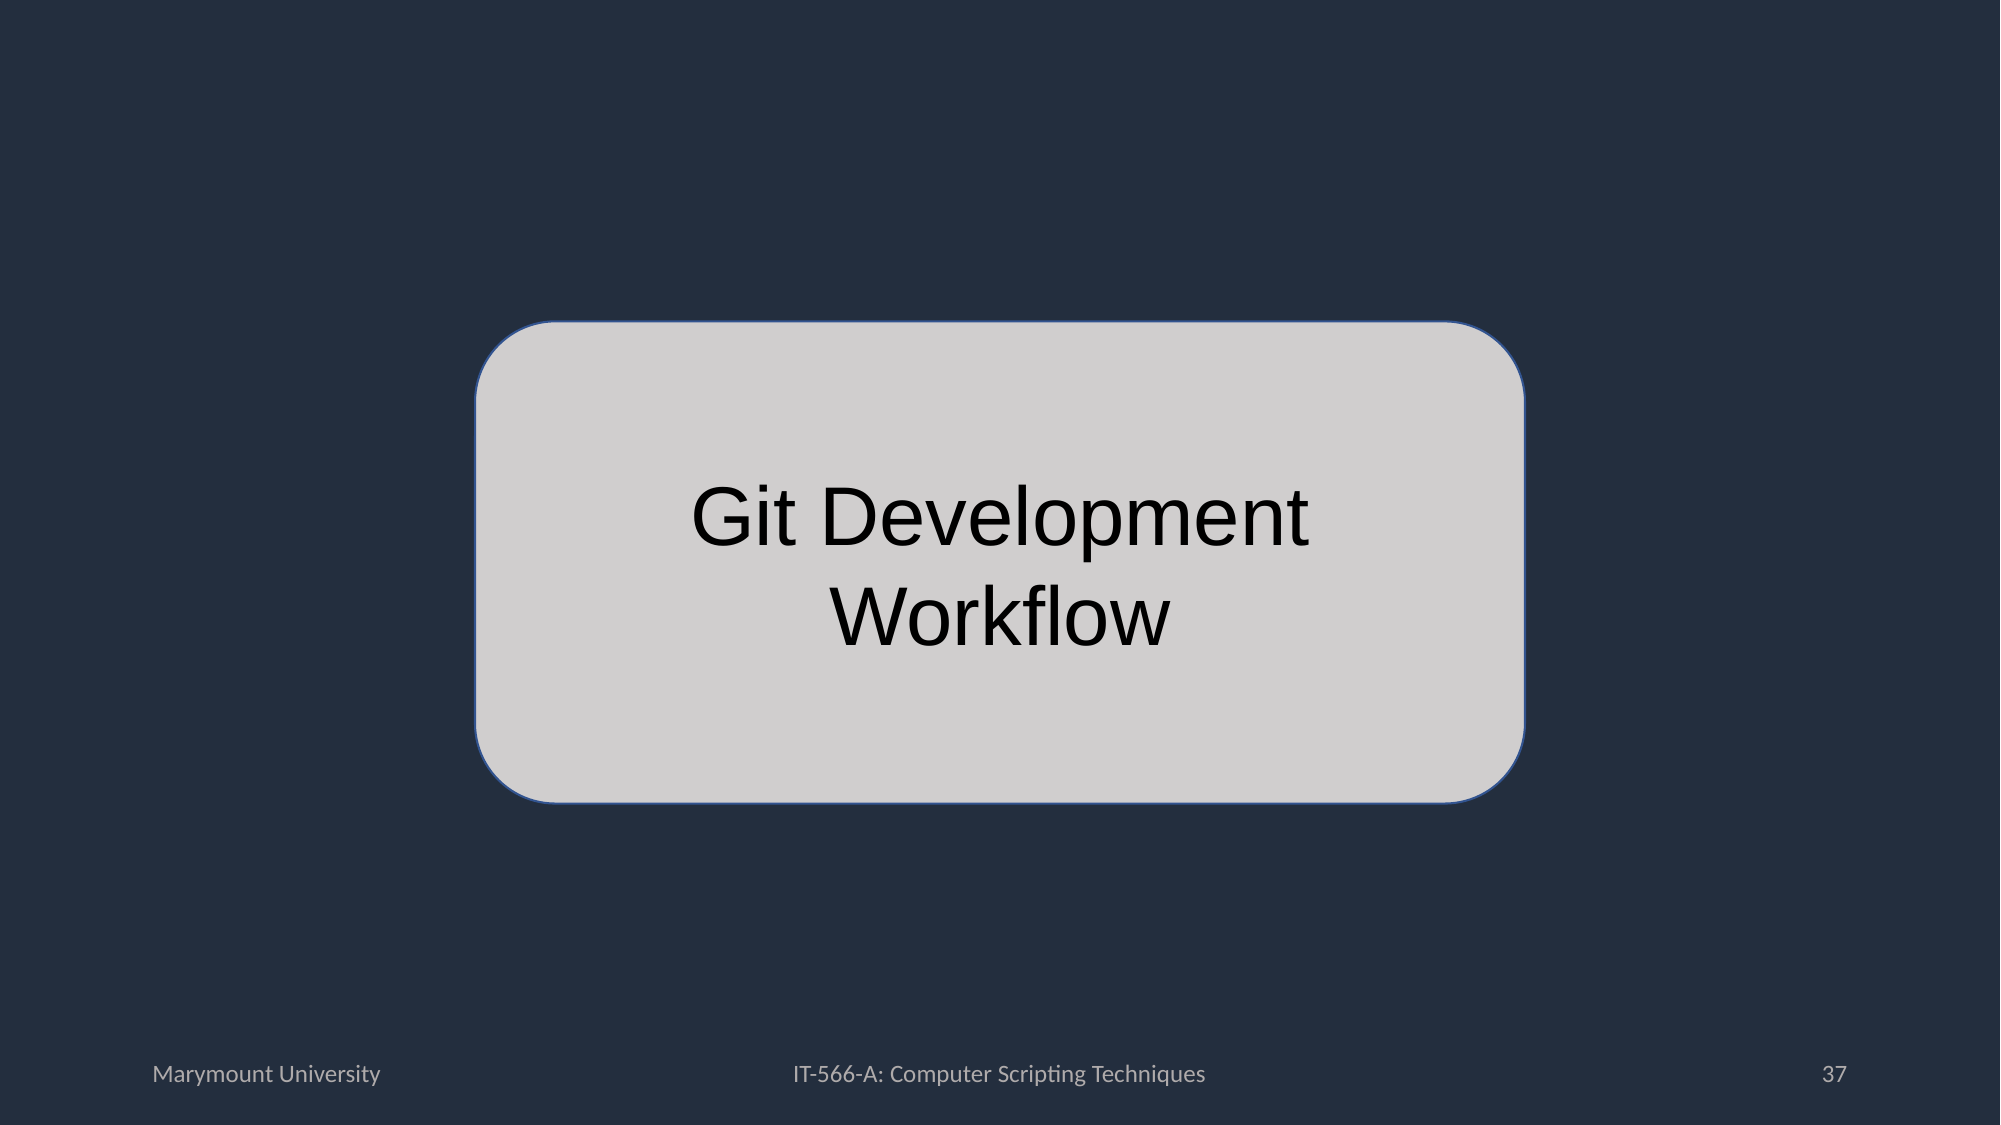

Git Development Workflow
Marymount University
IT-566-A: Computer Scripting Techniques
37